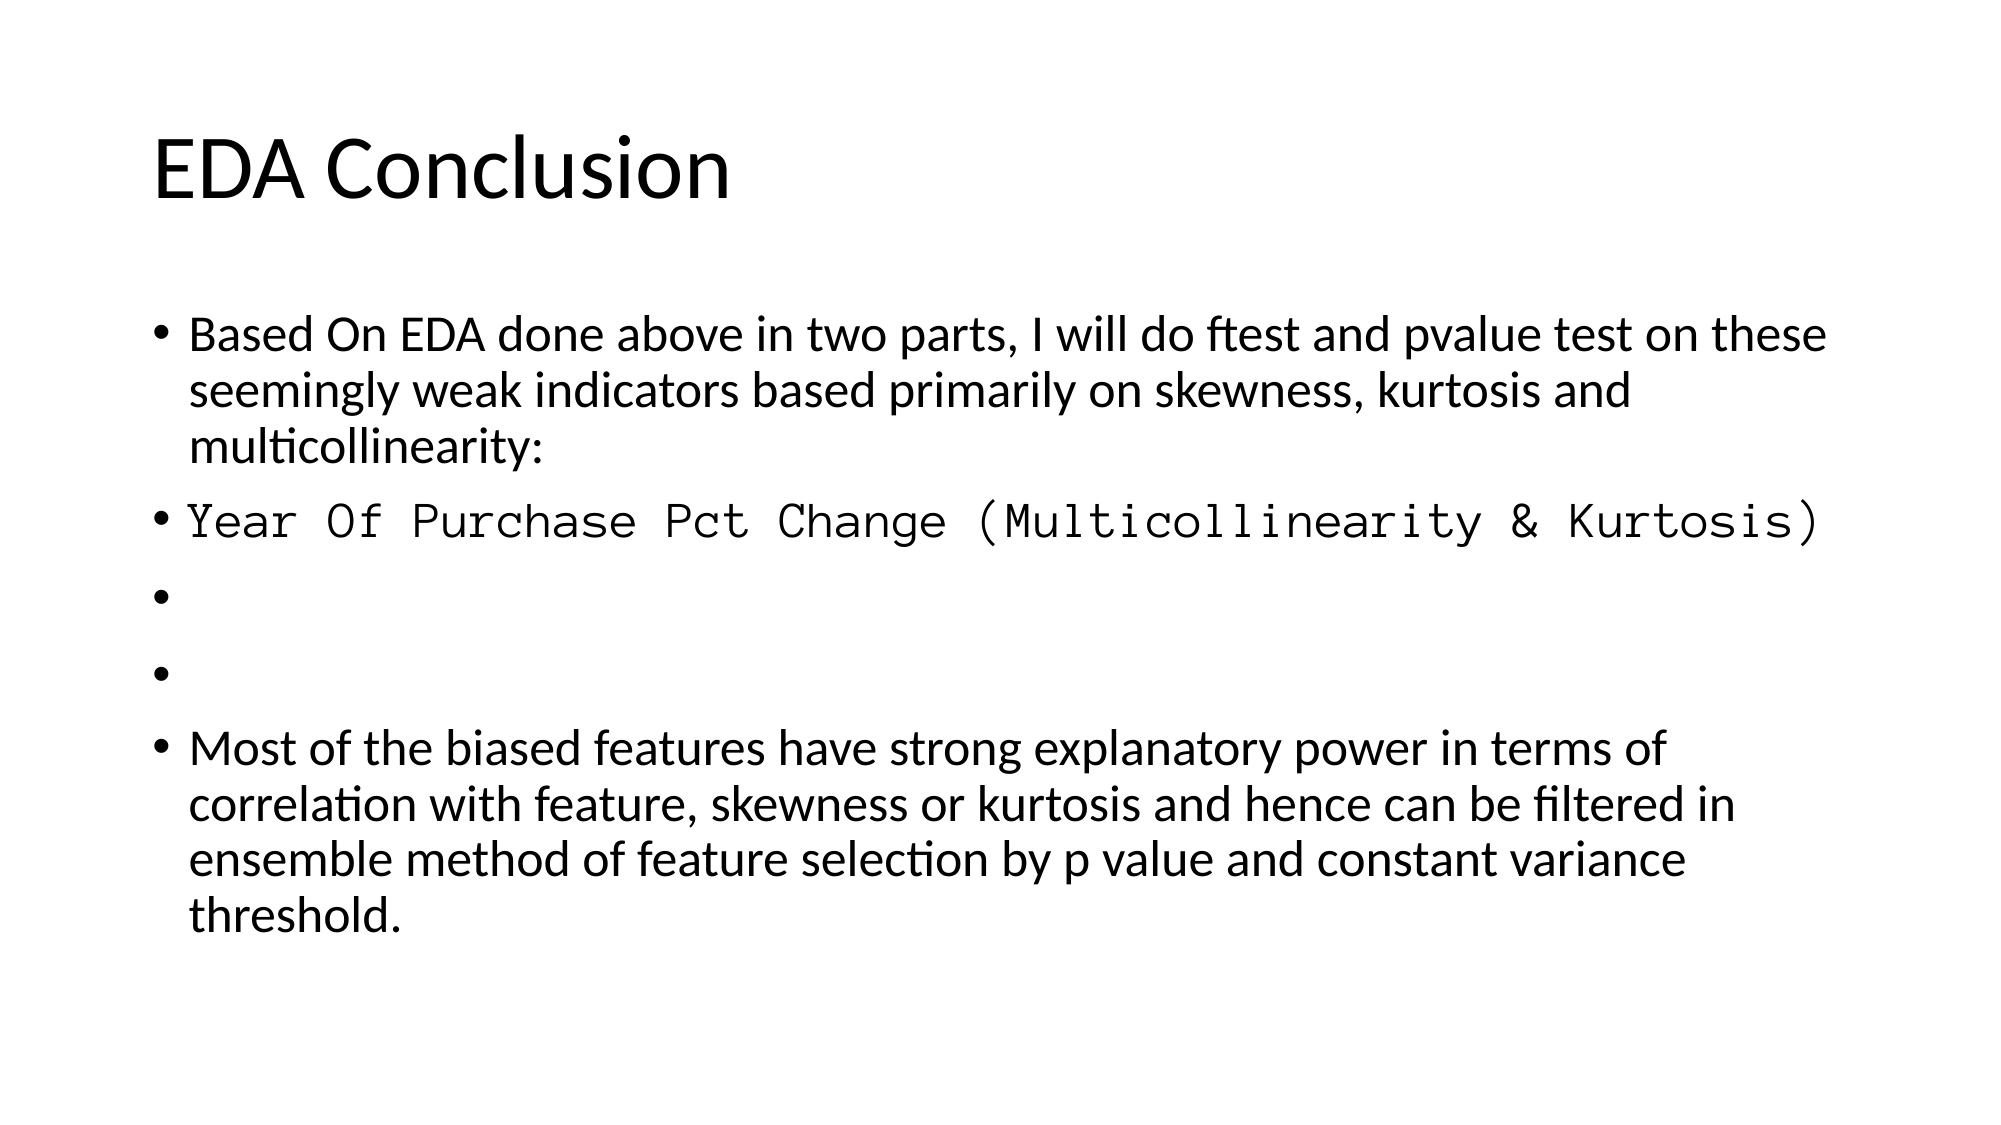

# EDA Conclusion
Based On EDA done above in two parts, I will do ftest and pvalue test on these seemingly weak indicators based primarily on skewness, kurtosis and multicollinearity:
Year Of Purchase Pct Change (Multicollinearity & Kurtosis)

Most of the biased features have strong explanatory power in terms of correlation with feature, skewness or kurtosis and hence can be filtered in ensemble method of feature selection by p value and constant variance threshold.